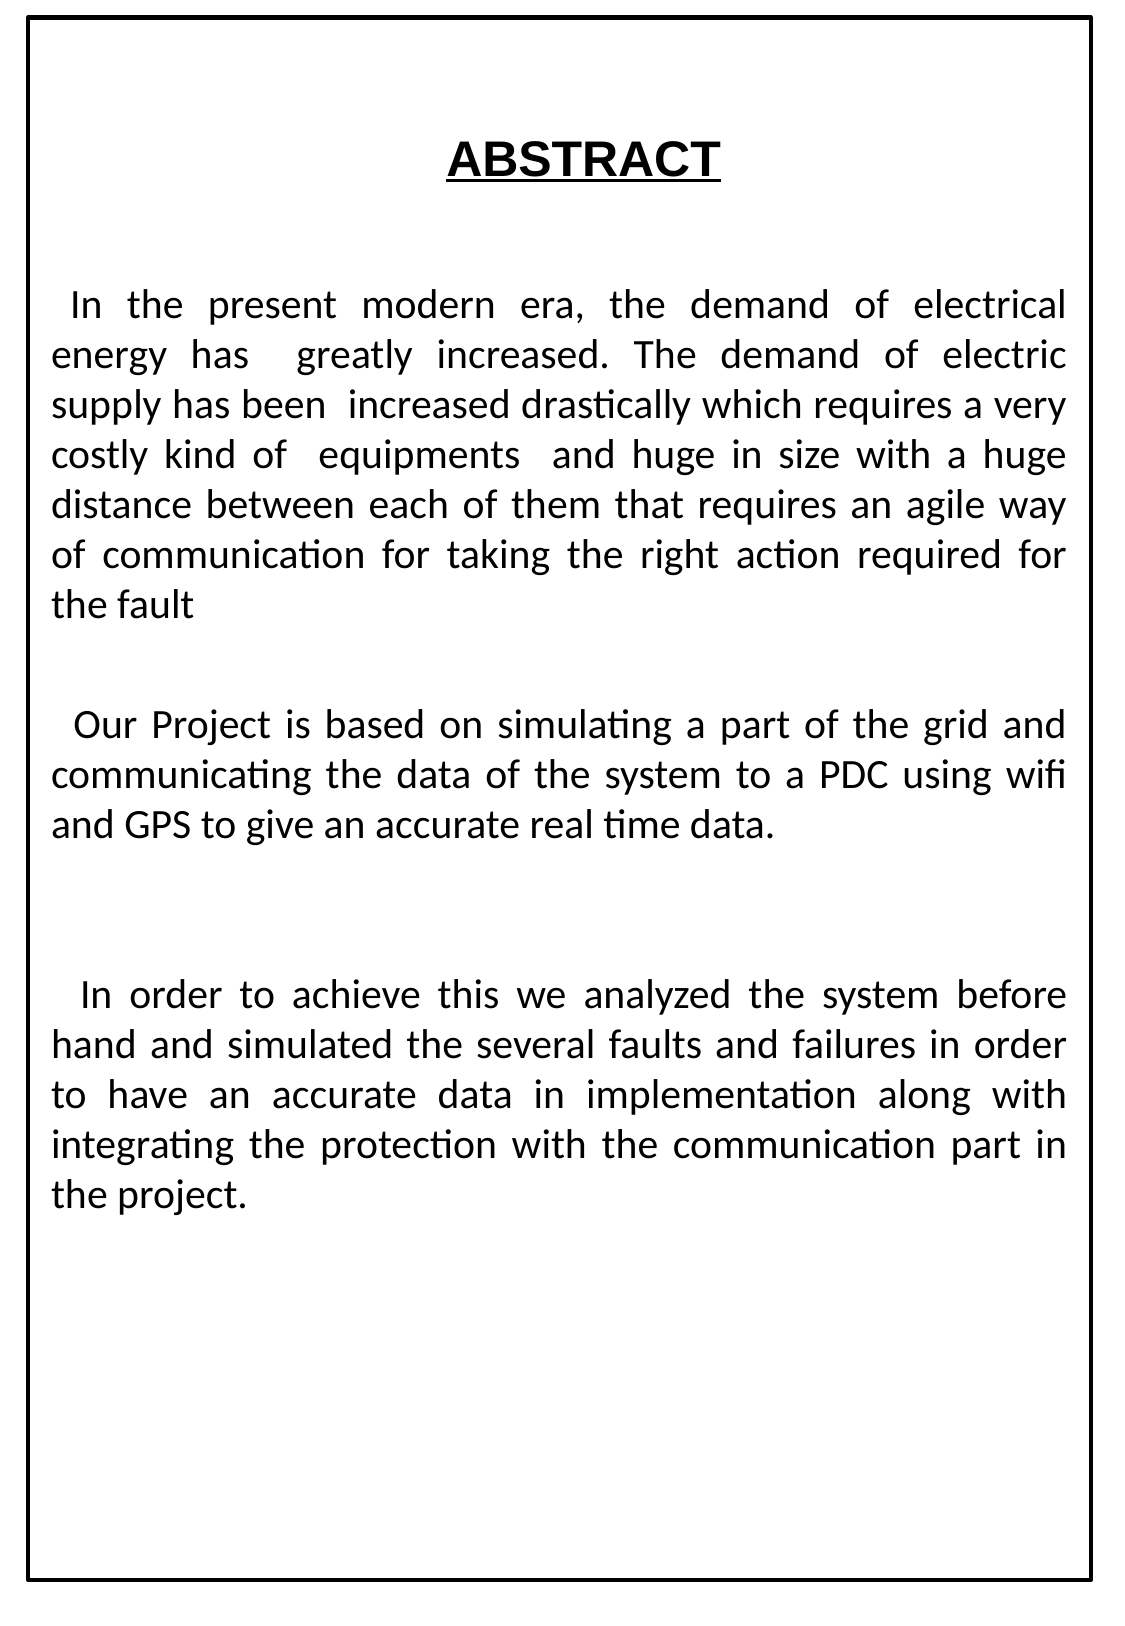

# ABSTRACT
In the present modern era, the demand of electrical energy has  greatly increased. The demand of electric supply has been  increased drastically which requires a very costly kind of  equipments  and huge in size with a huge distance between each of them that requires an agile way of communication for taking the right action required for the fault

Our Project is based on simulating a part of the grid and communicating the data of the system to a PDC using wifi and GPS to give an accurate real time data.

In order to achieve this we analyzed the system before hand and simulated the several faults and failures in order to have an accurate data in implementation along with integrating the protection with the communication part in the project.